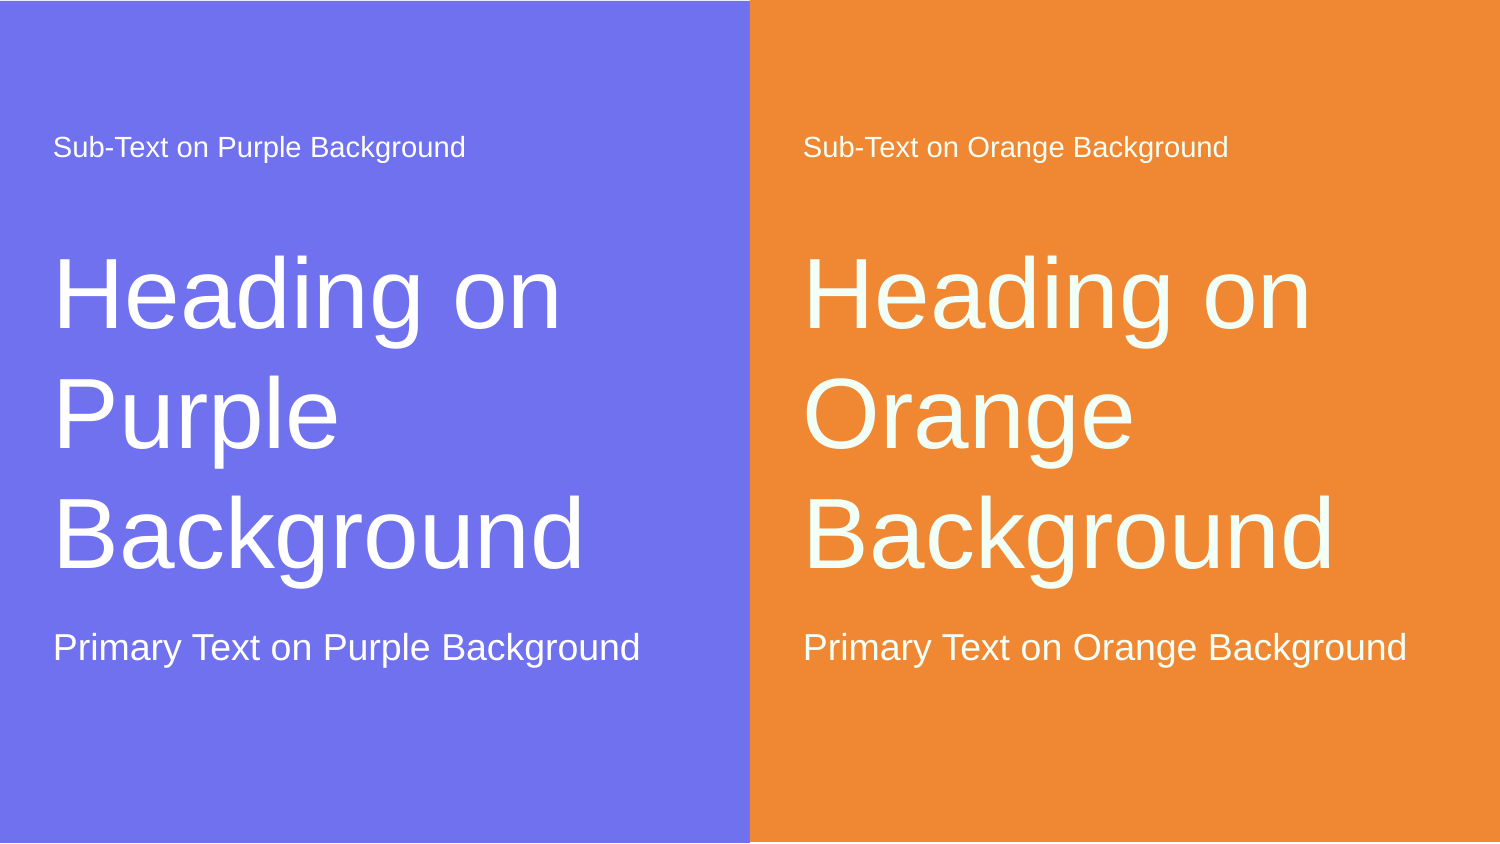

Sub-Text on Purple Background
Sub-Text on Orange Background
Heading on Purple Background
Heading on Orange Background
Primary Text on Purple Background
Primary Text on Orange Background